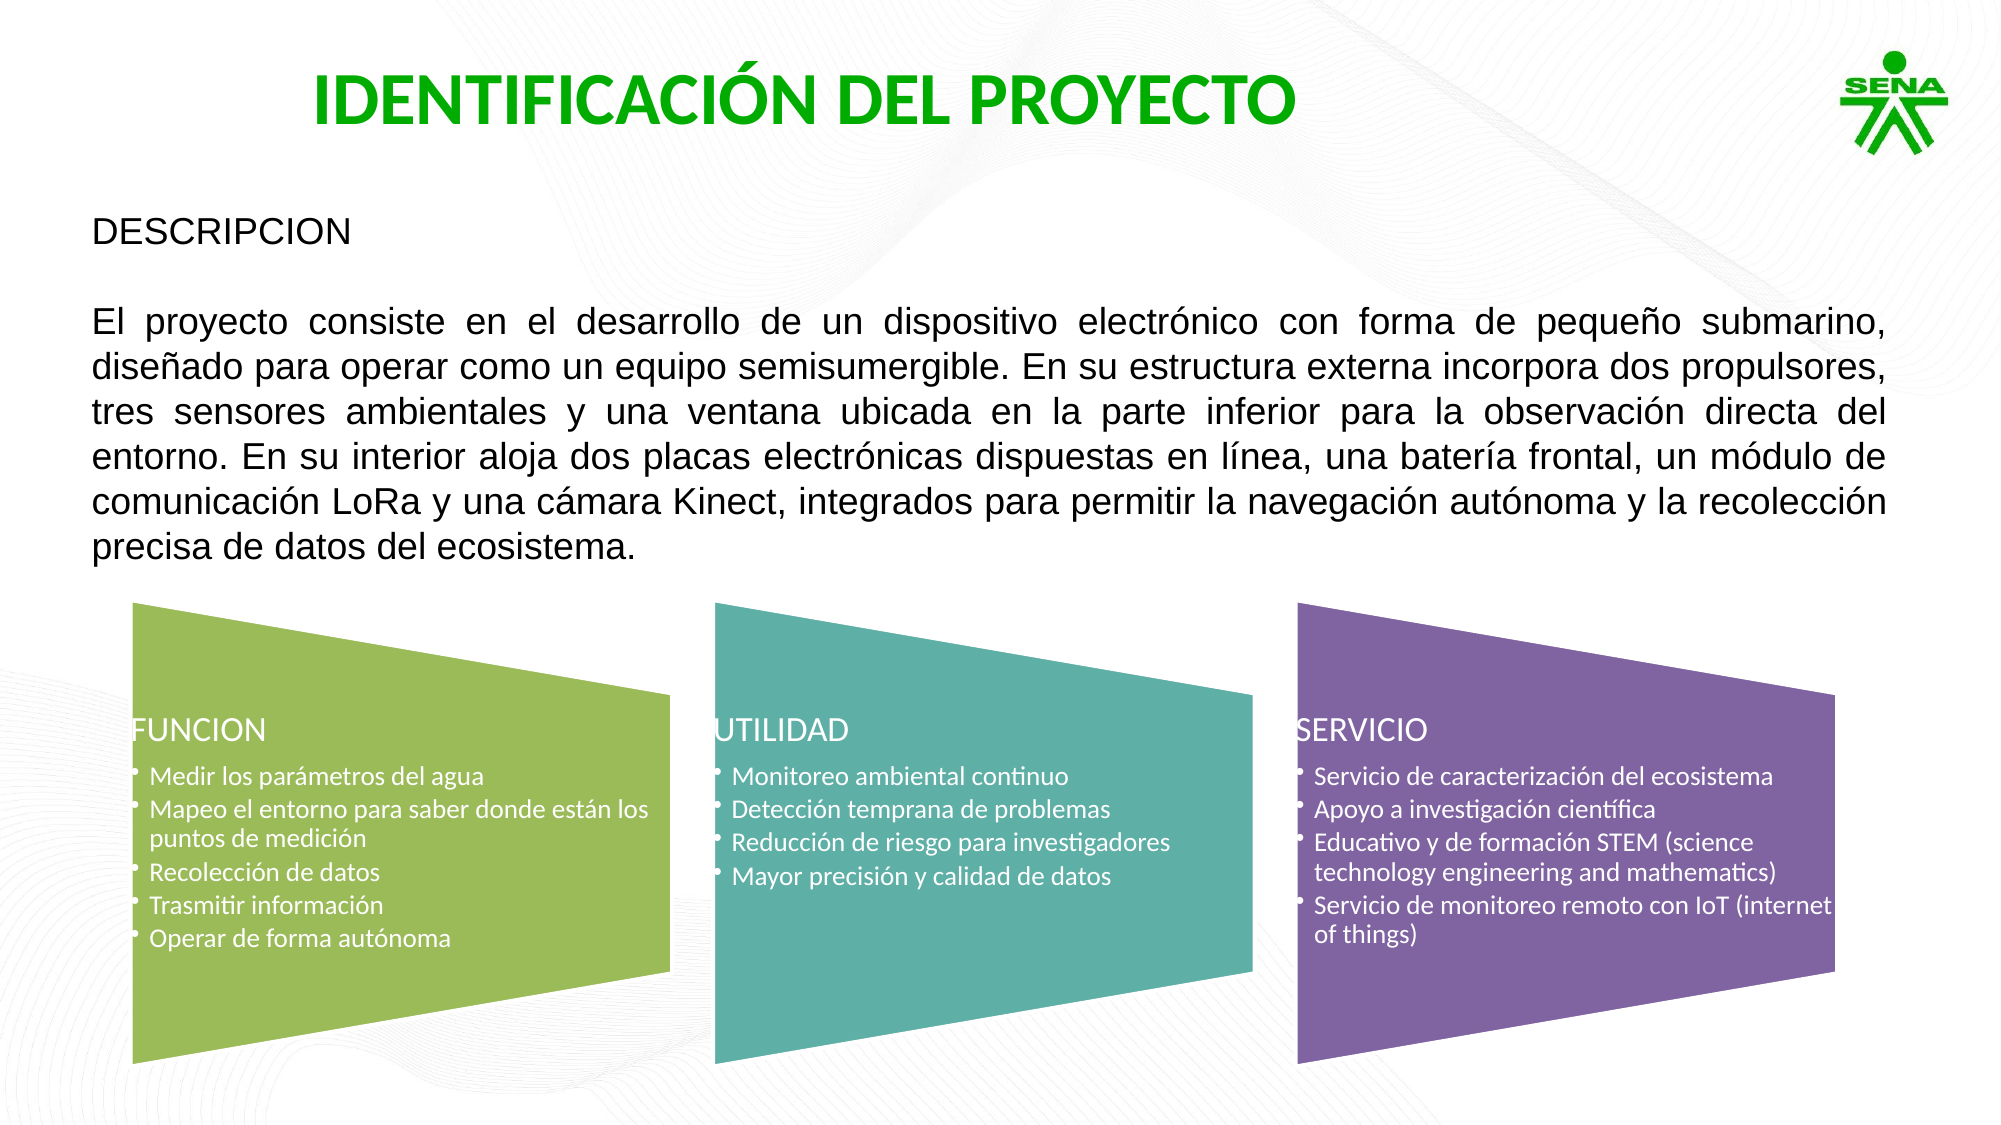

# IDENTIFICACIÓN DEL PROYECTO
DESCRIPCION

El proyecto consiste en el desarrollo de un dispositivo electrónico con forma de pequeño submarino, diseñado para operar como un equipo semisumergible. En su estructura externa incorpora dos propulsores, tres sensores ambientales y una ventana ubicada en la parte inferior para la observación directa del entorno. En su interior aloja dos placas electrónicas dispuestas en línea, una batería frontal, un módulo de comunicación LoRa y una cámara Kinect, integrados para permitir la navegación autónoma y la recolección precisa de datos del ecosistema.
FUNCION
Medir los parámetros del agua
Mapeo el entorno para saber donde están los puntos de medición
Recolección de datos
Trasmitir información
Operar de forma autónoma
UTILIDAD
Monitoreo ambiental continuo
Detección temprana de problemas
Reducción de riesgo para investigadores
Mayor precisión y calidad de datos
SERVICIO
Servicio de caracterización del ecosistema
Apoyo a investigación científica
Educativo y de formación STEM (science technology engineering and mathematics)
Servicio de monitoreo remoto con IoT (internet of things)